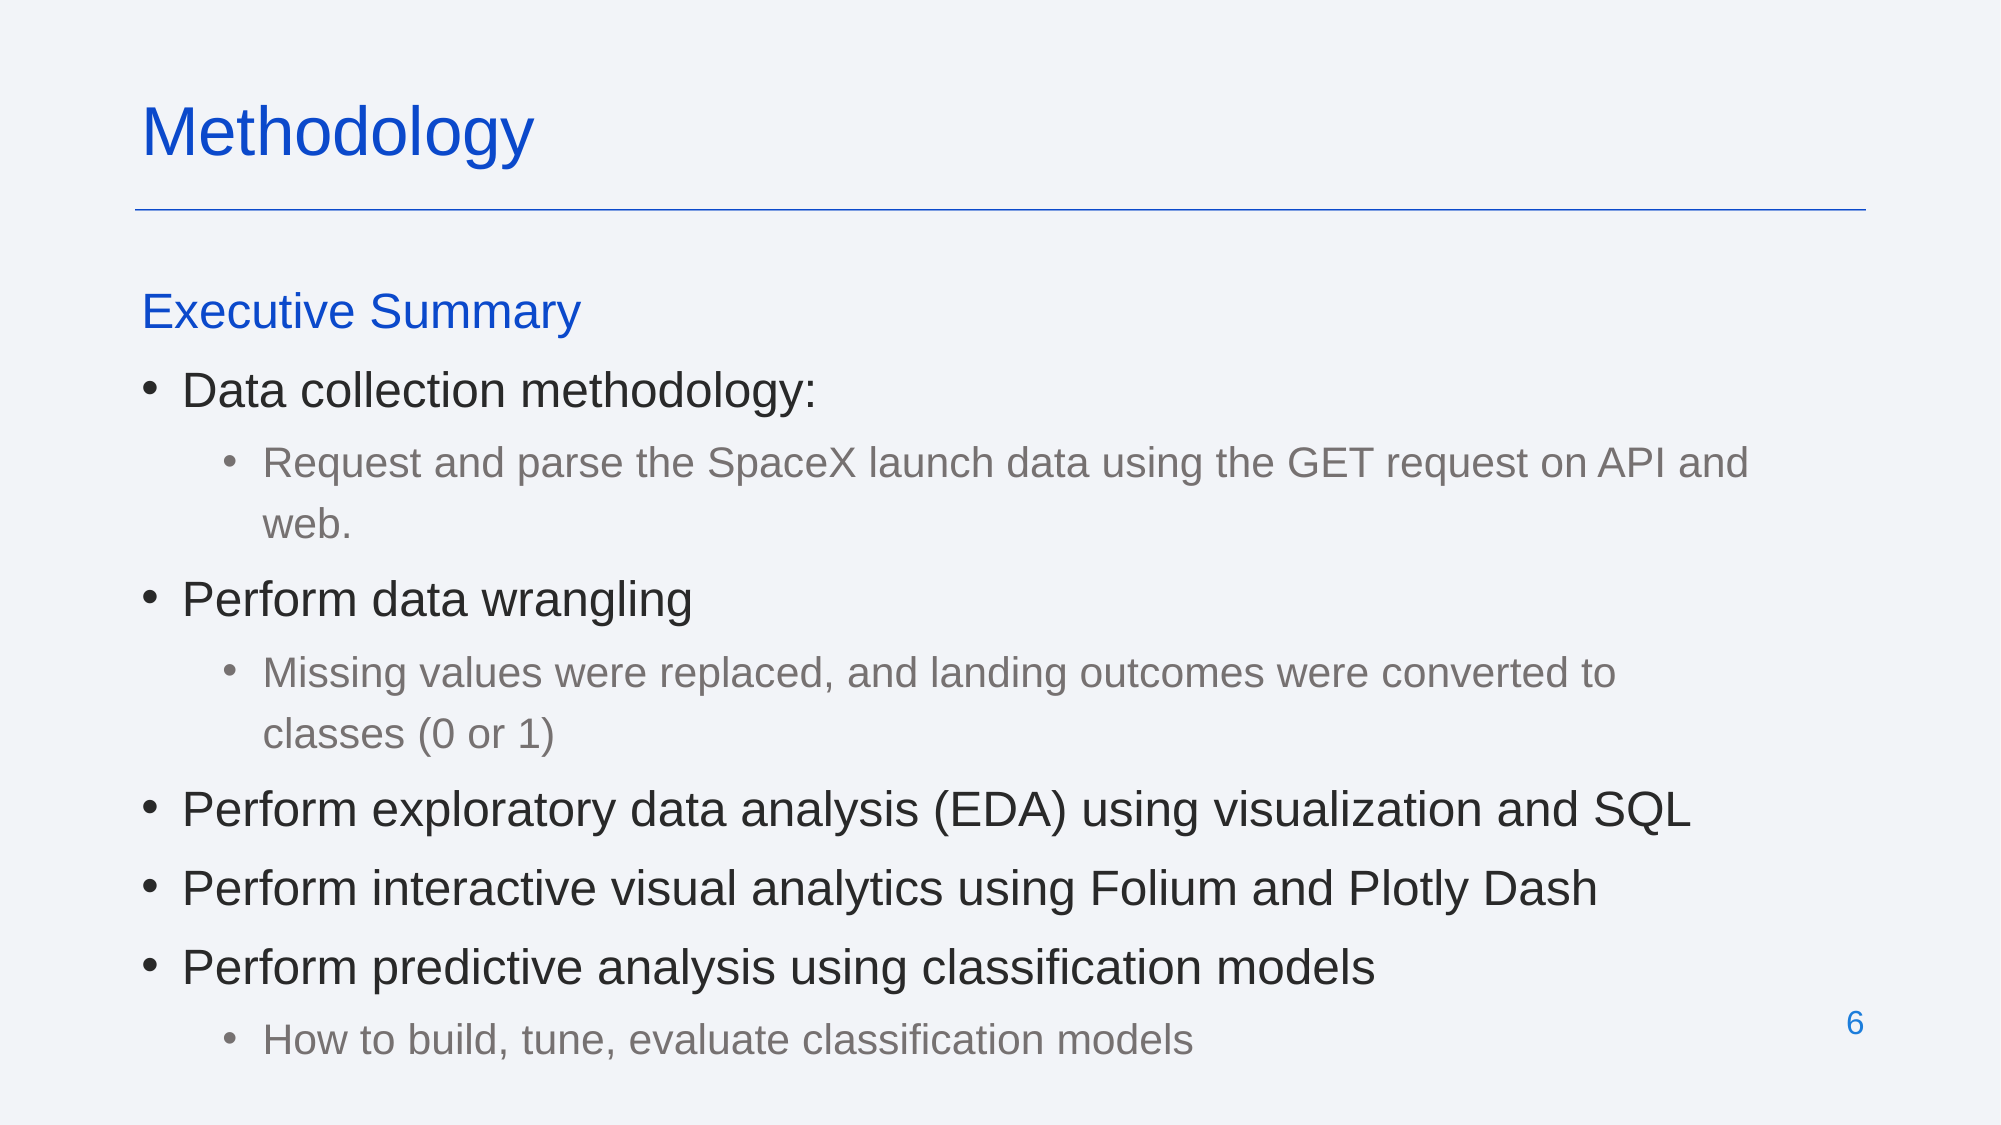

Methodology
Executive Summary
Data collection methodology:
Request and parse the SpaceX launch data using the GET request on API and web.
Perform data wrangling
Missing values were replaced, and landing outcomes were converted to classes (0 or 1)
Perform exploratory data analysis (EDA) using visualization and SQL
Perform interactive visual analytics using Folium and Plotly Dash
Perform predictive analysis using classification models
How to build, tune, evaluate classification models

6